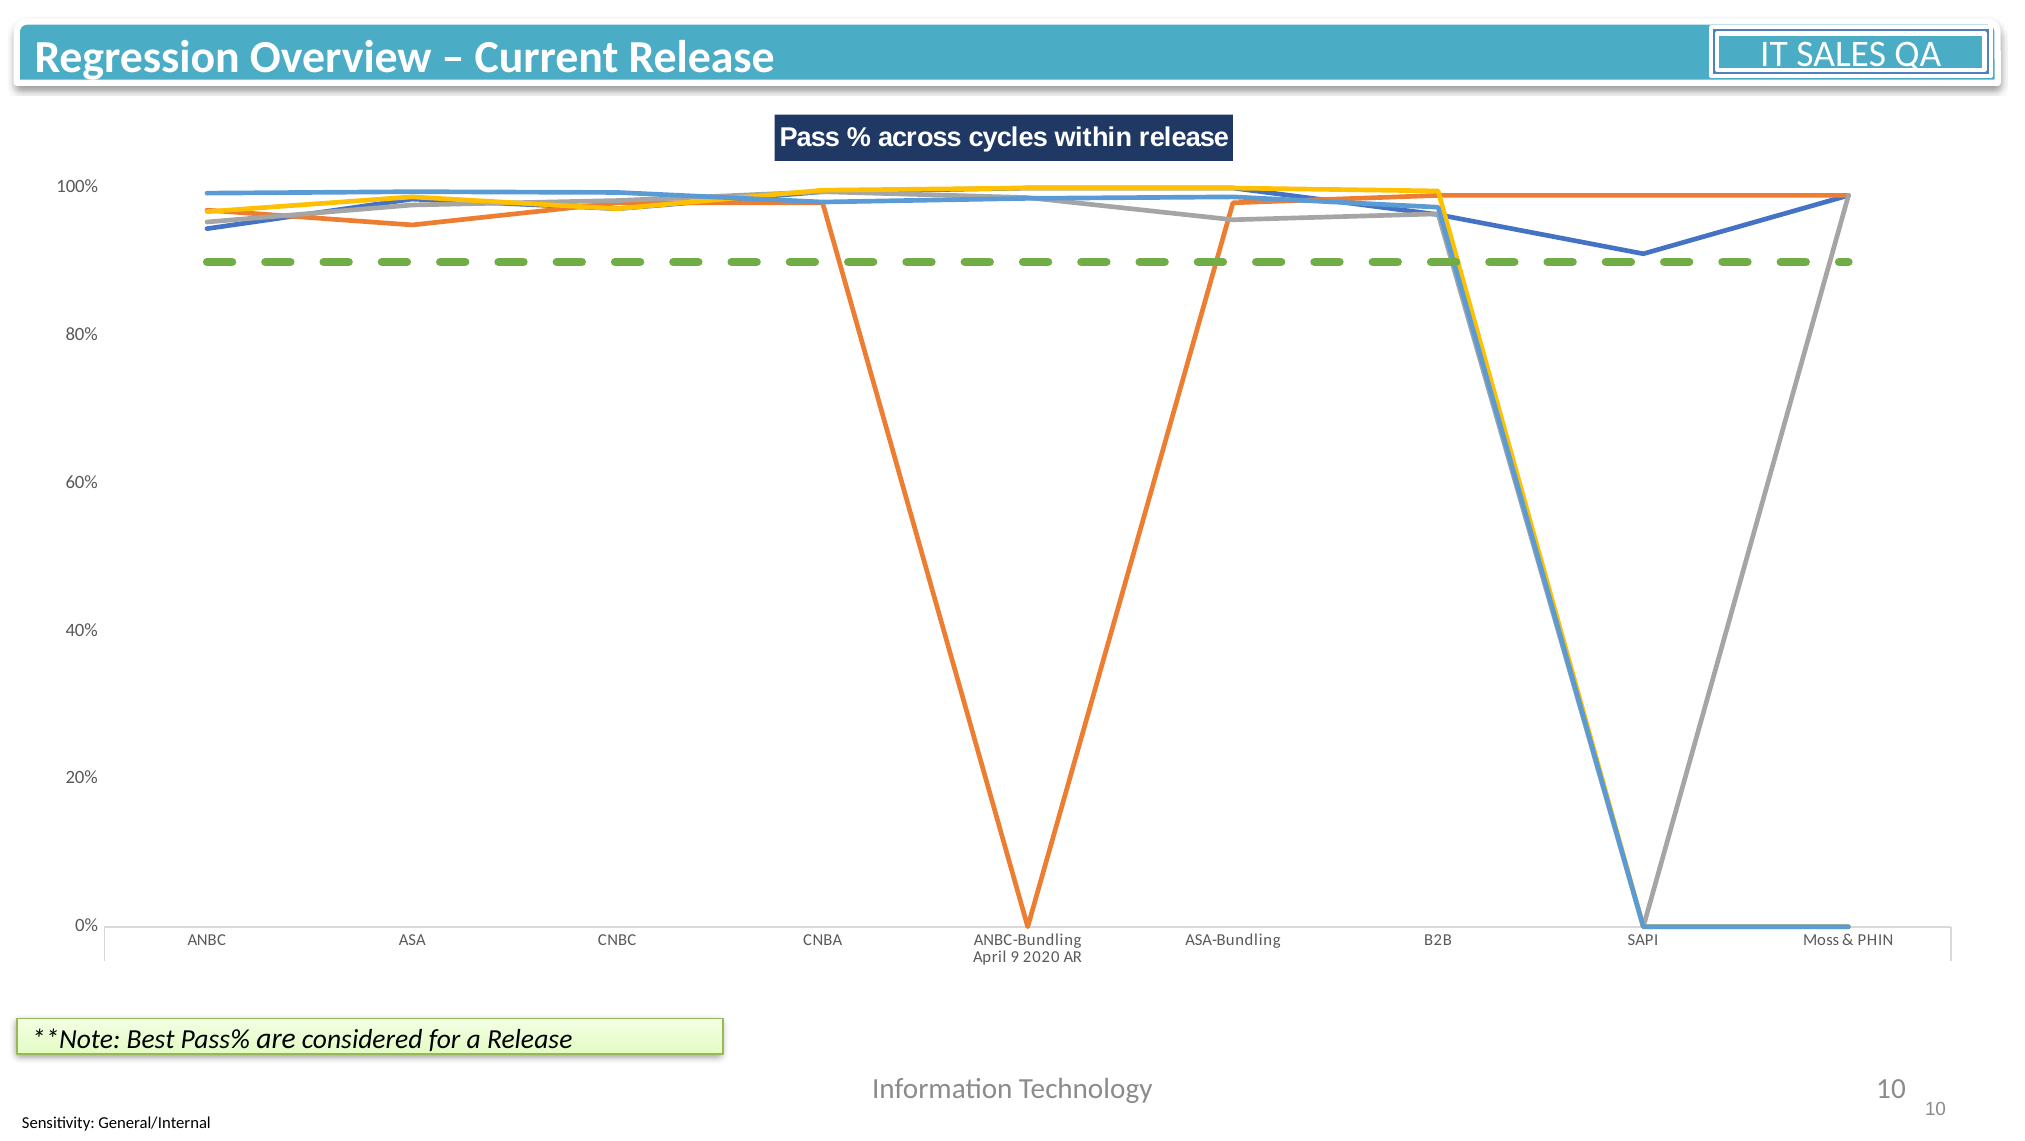

Regression Overview – Current Release
IT SALES QA

### Chart: Pass % across cycles within release

| Category | Cycle1 | Cycle2 | Cycle3 | Cycle4 | Cycle5 | Norm |
|---|---|---|---|---|---|---|
| ANBC | 0.945 | 0.97 | 0.954 | 0.968 | 0.993 | 0.9 |
| ASA | 0.985 | 0.95 | 0.977 | 0.988 | 0.995 | 0.9 |
| CNBC | 0.972 | 0.98 | 0.983 | 0.972 | 0.994 | 0.9 |
| CNBA | 0.995 | 0.98 | 0.995 | 0.997 | 0.981 | 0.9 |
| ANBC-Bundling | 1.0 | 0.0 | 0.987 | 1.0 | 0.986 | 0.9 |
| ASA-Bundling | 1.0 | 0.98 | 0.957 | 1.0 | 0.988 | 0.9 |
| B2B | 0.964 | 0.99 | 0.965 | 0.996 | 0.974 | 0.9 |
| SAPI | 0.911 | 0.99 | 0.0 | 0.0 | 0.0 | 0.9 |
| Moss & PHIN | 0.99 | 0.99 | 0.99 | 0.0 | 0.0 | 0.9 |
**Note: Best Pass% are considered for a Release
Information Technology
10
10